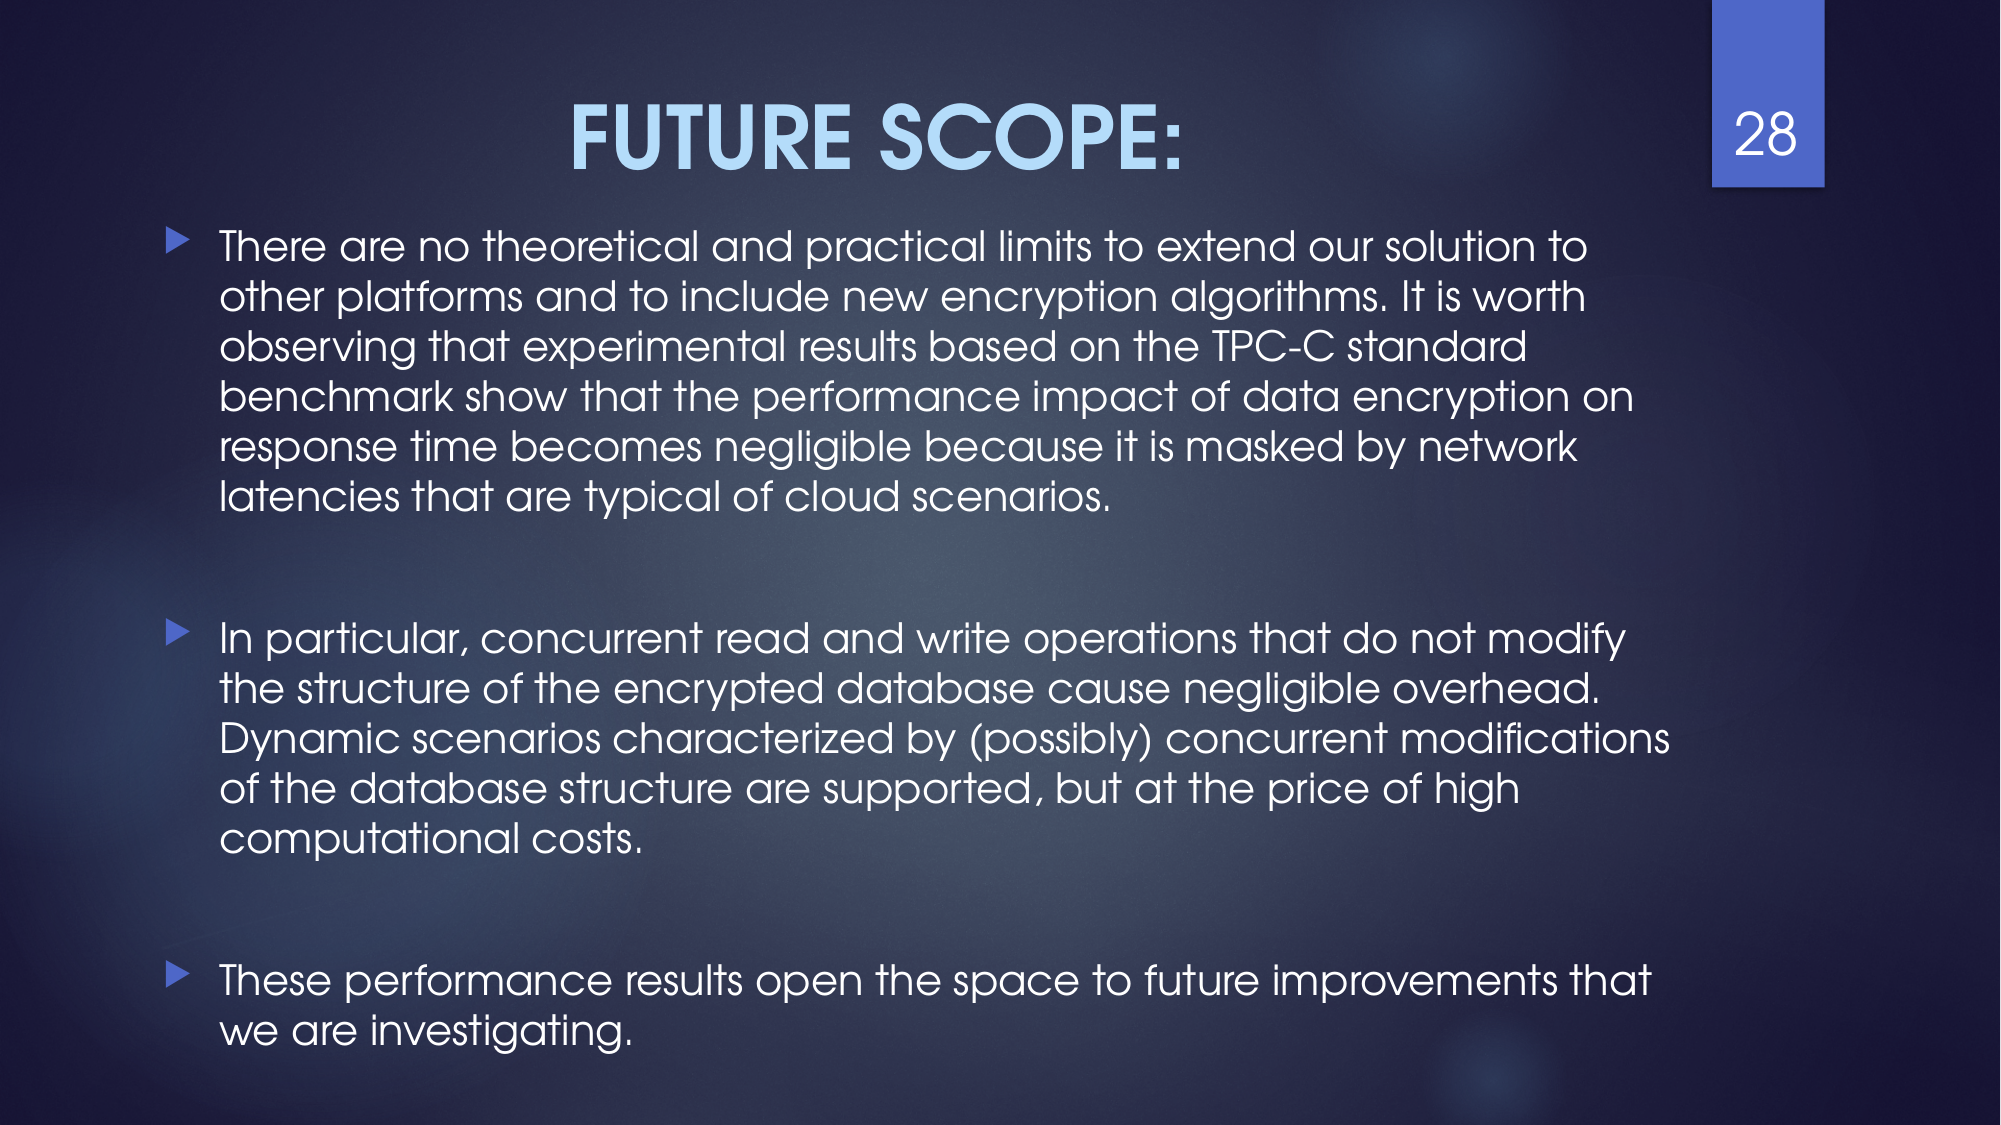

28
# FUTURE SCOPE:
There are no theoretical and practical limits to extend our solution to other platforms and to include new encryption algorithms. It is worth observing that experimental results based on the TPC-C standard benchmark show that the performance impact of data encryption on response time becomes negligible because it is masked by network latencies that are typical of cloud scenarios.

In particular, concurrent read and write operations that do not modify the structure of the encrypted database cause negligible overhead. Dynamic scenarios characterized by (possibly) concurrent modifications of the database structure are supported, but at the price of high computational costs.

These performance results open the space to future improvements that we are investigating.